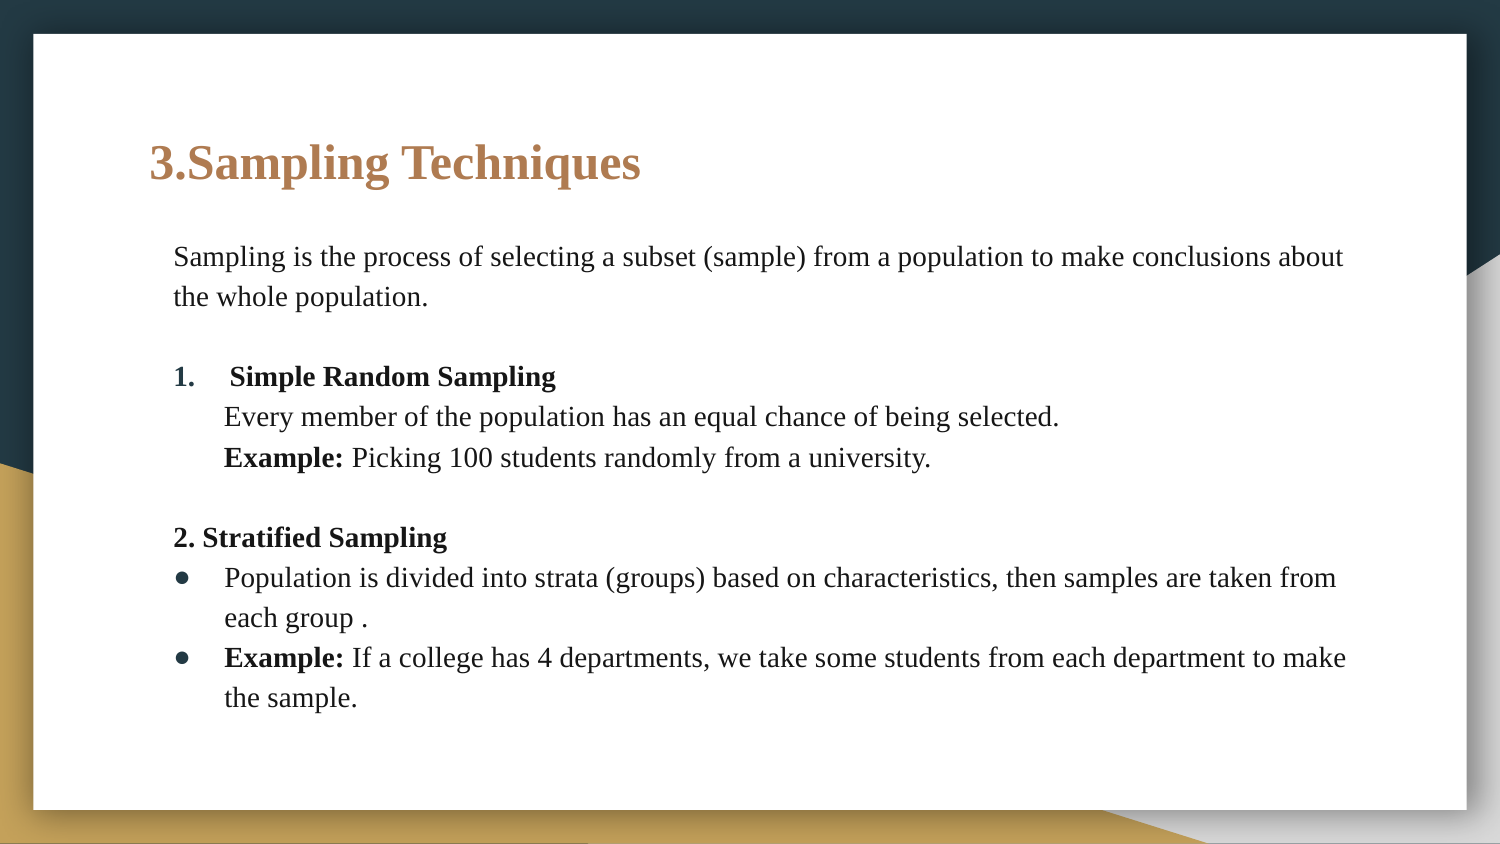

# 3.Sampling Techniques
Sampling is the process of selecting a subset (sample) from a population to make conclusions about the whole population.

Simple Random Sampling
       Every member of the population has an equal chance of being selected.
       Example: Picking 100 students randomly from a university.

2. Stratified Sampling
Population is divided into strata (groups) based on characteristics, then samples are taken from each group .
Example: If a college has 4 departments, we take some students from each department to make the sample.